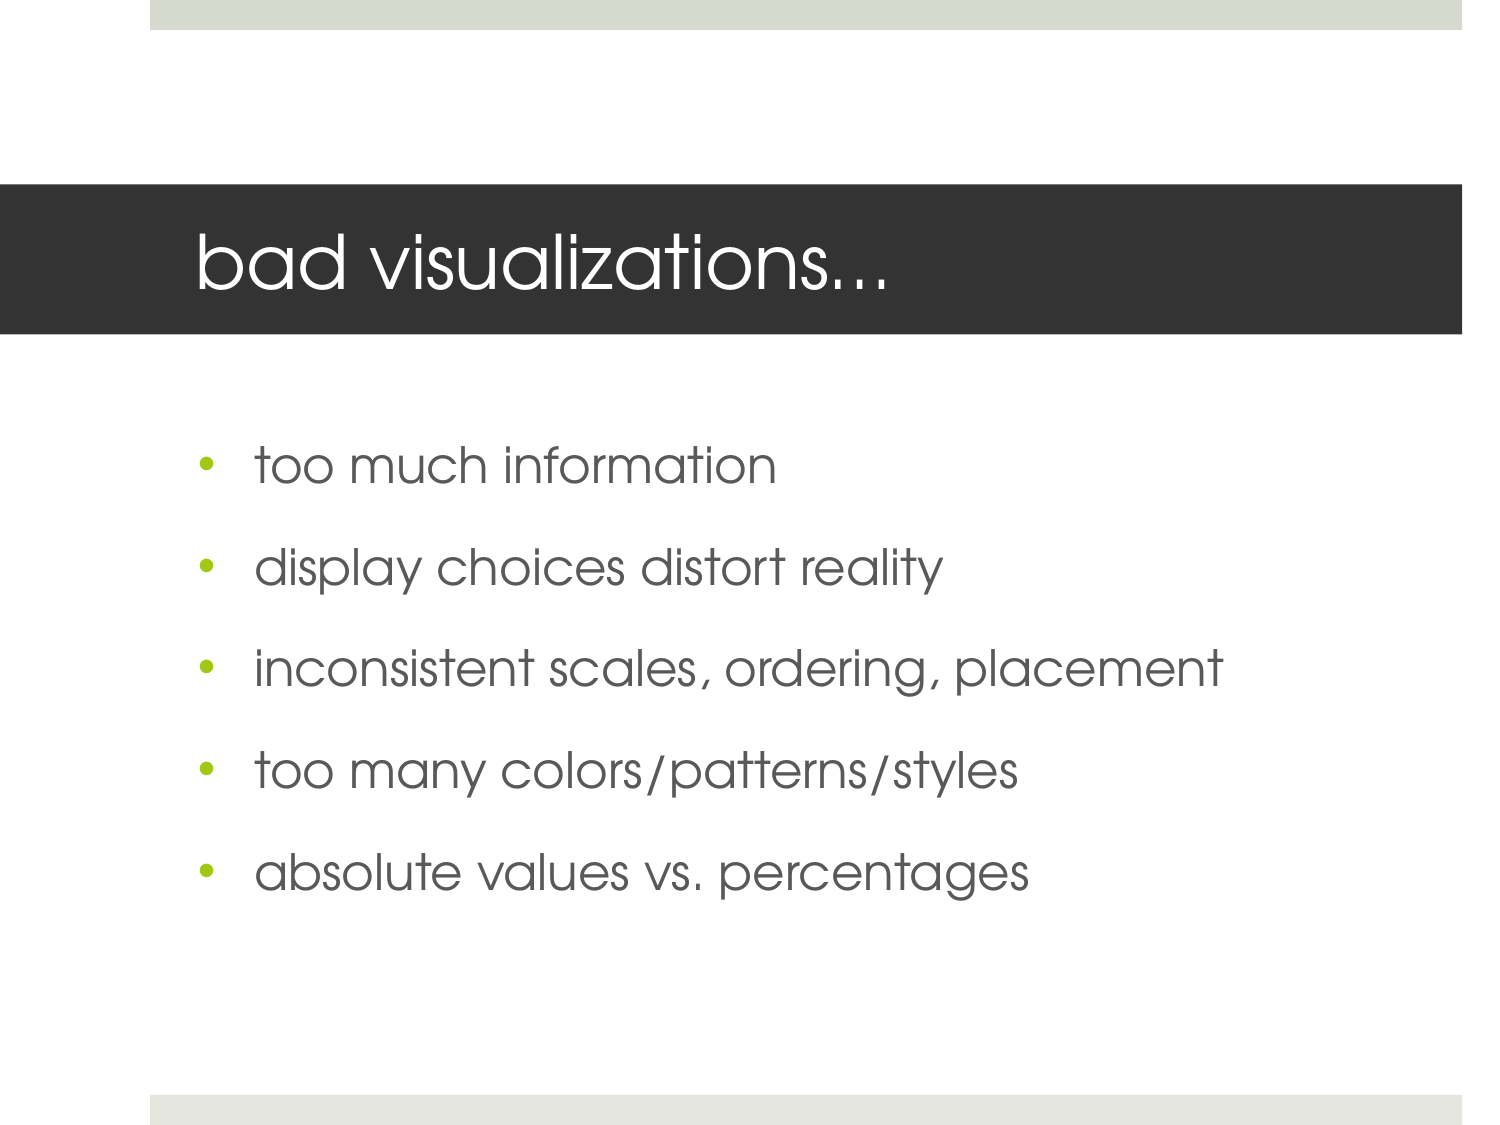

# bad visualizations…
too much information
display choices distort reality
inconsistent scales, ordering, placement
too many colors/patterns/styles
absolute values vs. percentages